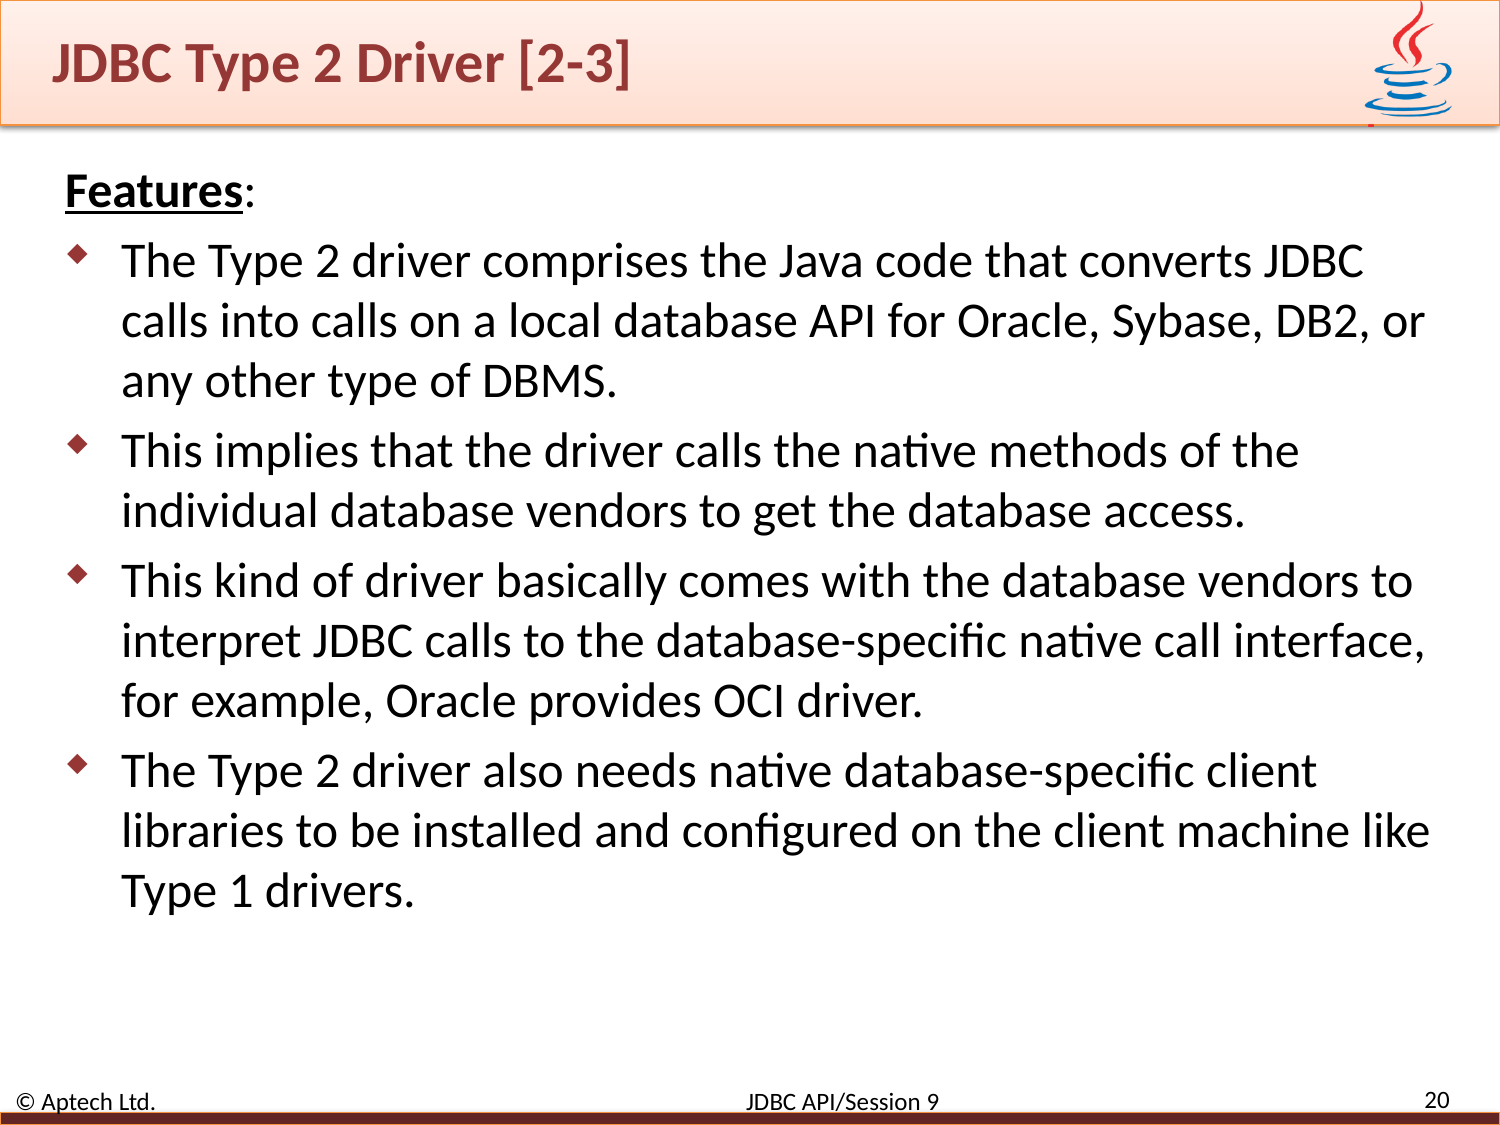

# JDBC Type 2 Driver [2-3]
Features:
The Type 2 driver comprises the Java code that converts JDBC calls into calls on a local database API for Oracle, Sybase, DB2, or any other type of DBMS.
This implies that the driver calls the native methods of the individual database vendors to get the database access.
This kind of driver basically comes with the database vendors to interpret JDBC calls to the database-specific native call interface, for example, Oracle provides OCI driver.
The Type 2 driver also needs native database-specific client libraries to be installed and configured on the client machine like Type 1 drivers.
20
© Aptech Ltd.                                                                                                       JDBC API/Session 9